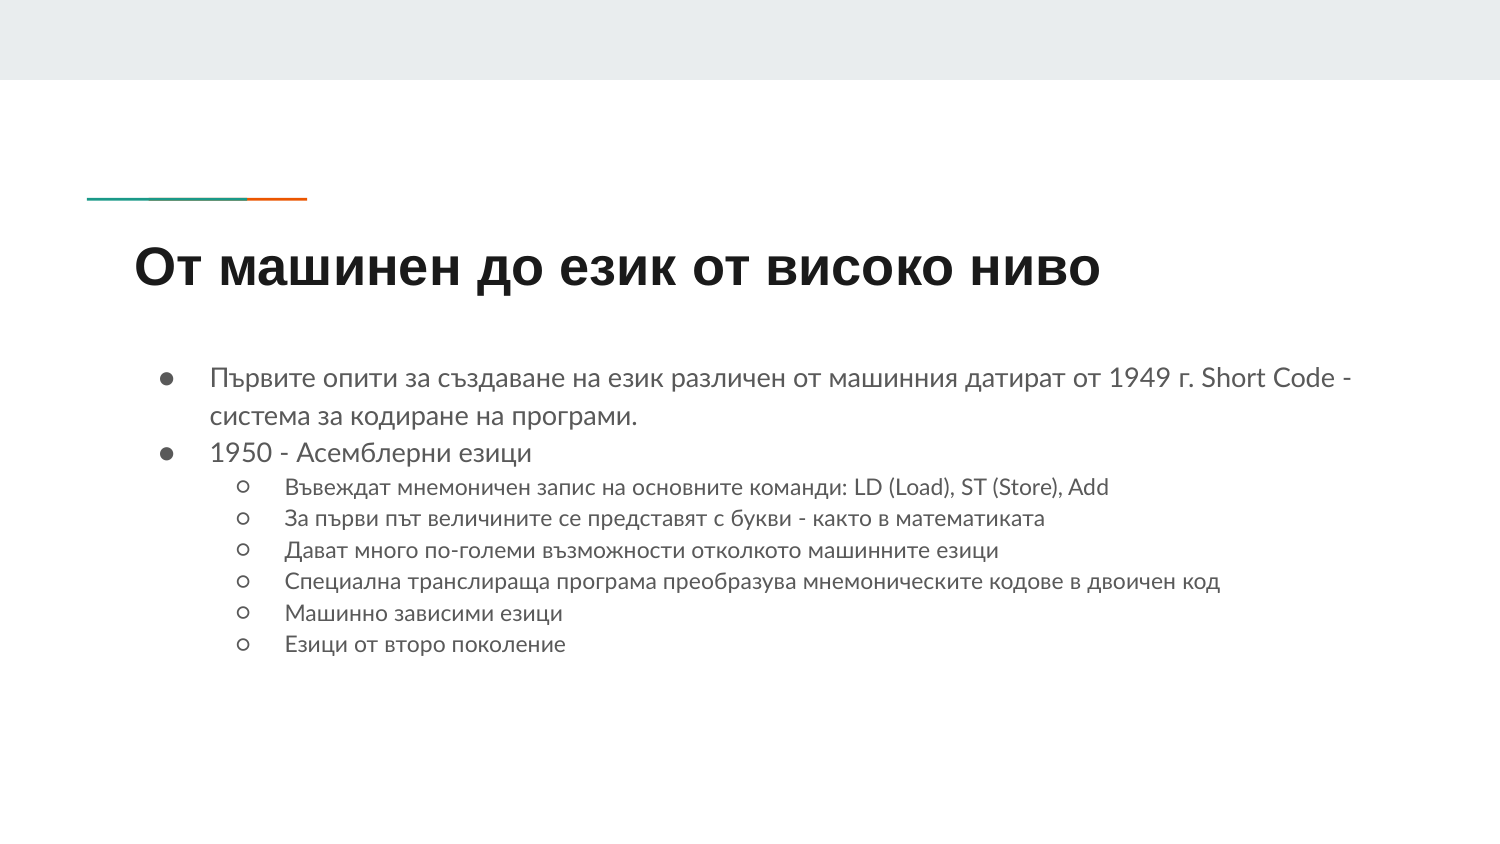

# От машинен до език от високо ниво
Първите опити за създаване на език различен от машинния датират от 1949 г. Short Code - система за кодиране на програми.
1950 - Асемблерни езици
Въвеждат мнемоничен запис на основните команди: LD (Load), ST (Store), Add
За първи път величините се представят с букви - както в математиката
Дават много по-големи възможности отколкото машинните езици
Специална транслираща програма преобразува мнемоническите кодове в двоичен код
Машинно зависими езици
Езици от второ поколение